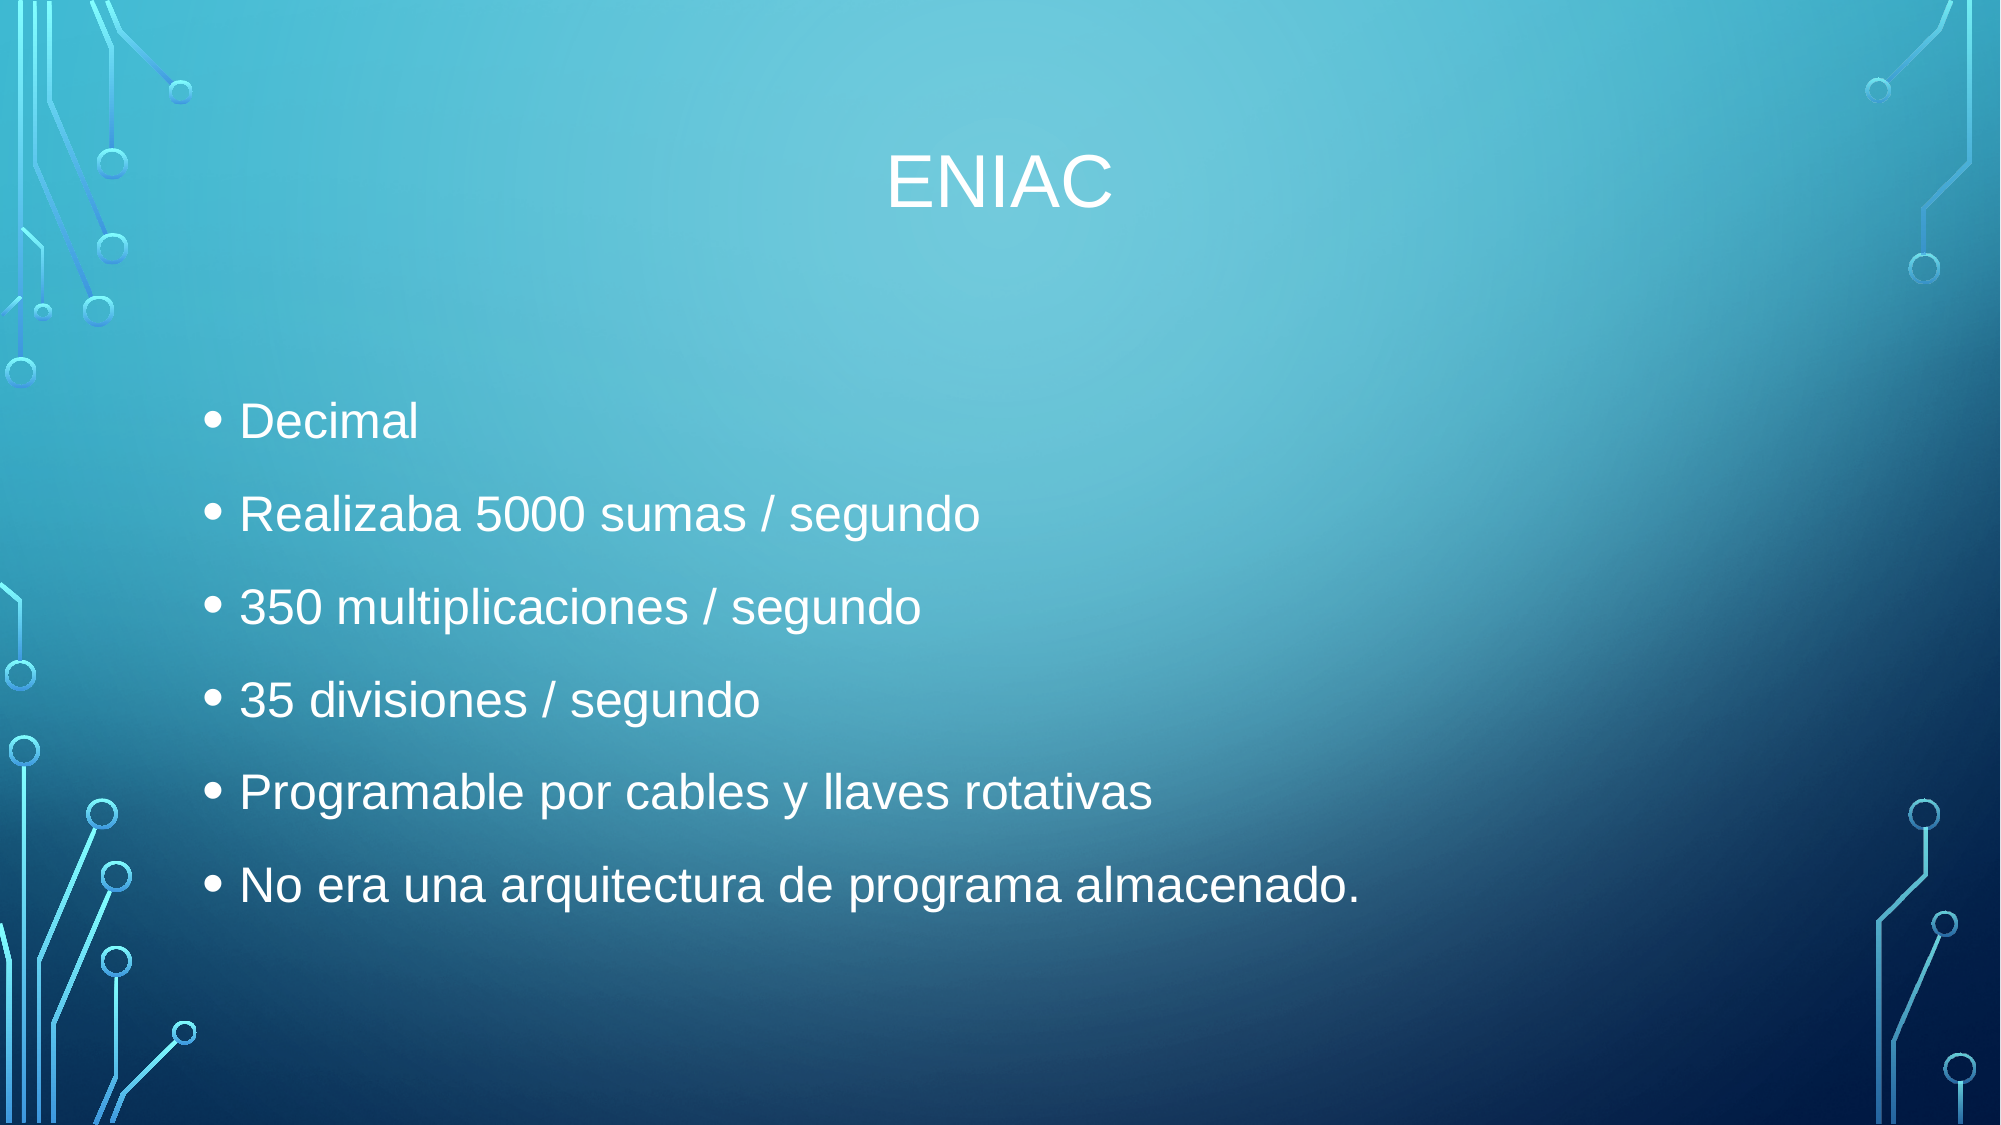

# eniac
Decimal
Realizaba 5000 sumas / segundo
350 multiplicaciones / segundo
35 divisiones / segundo
Programable por cables y llaves rotativas
No era una arquitectura de programa almacenado.